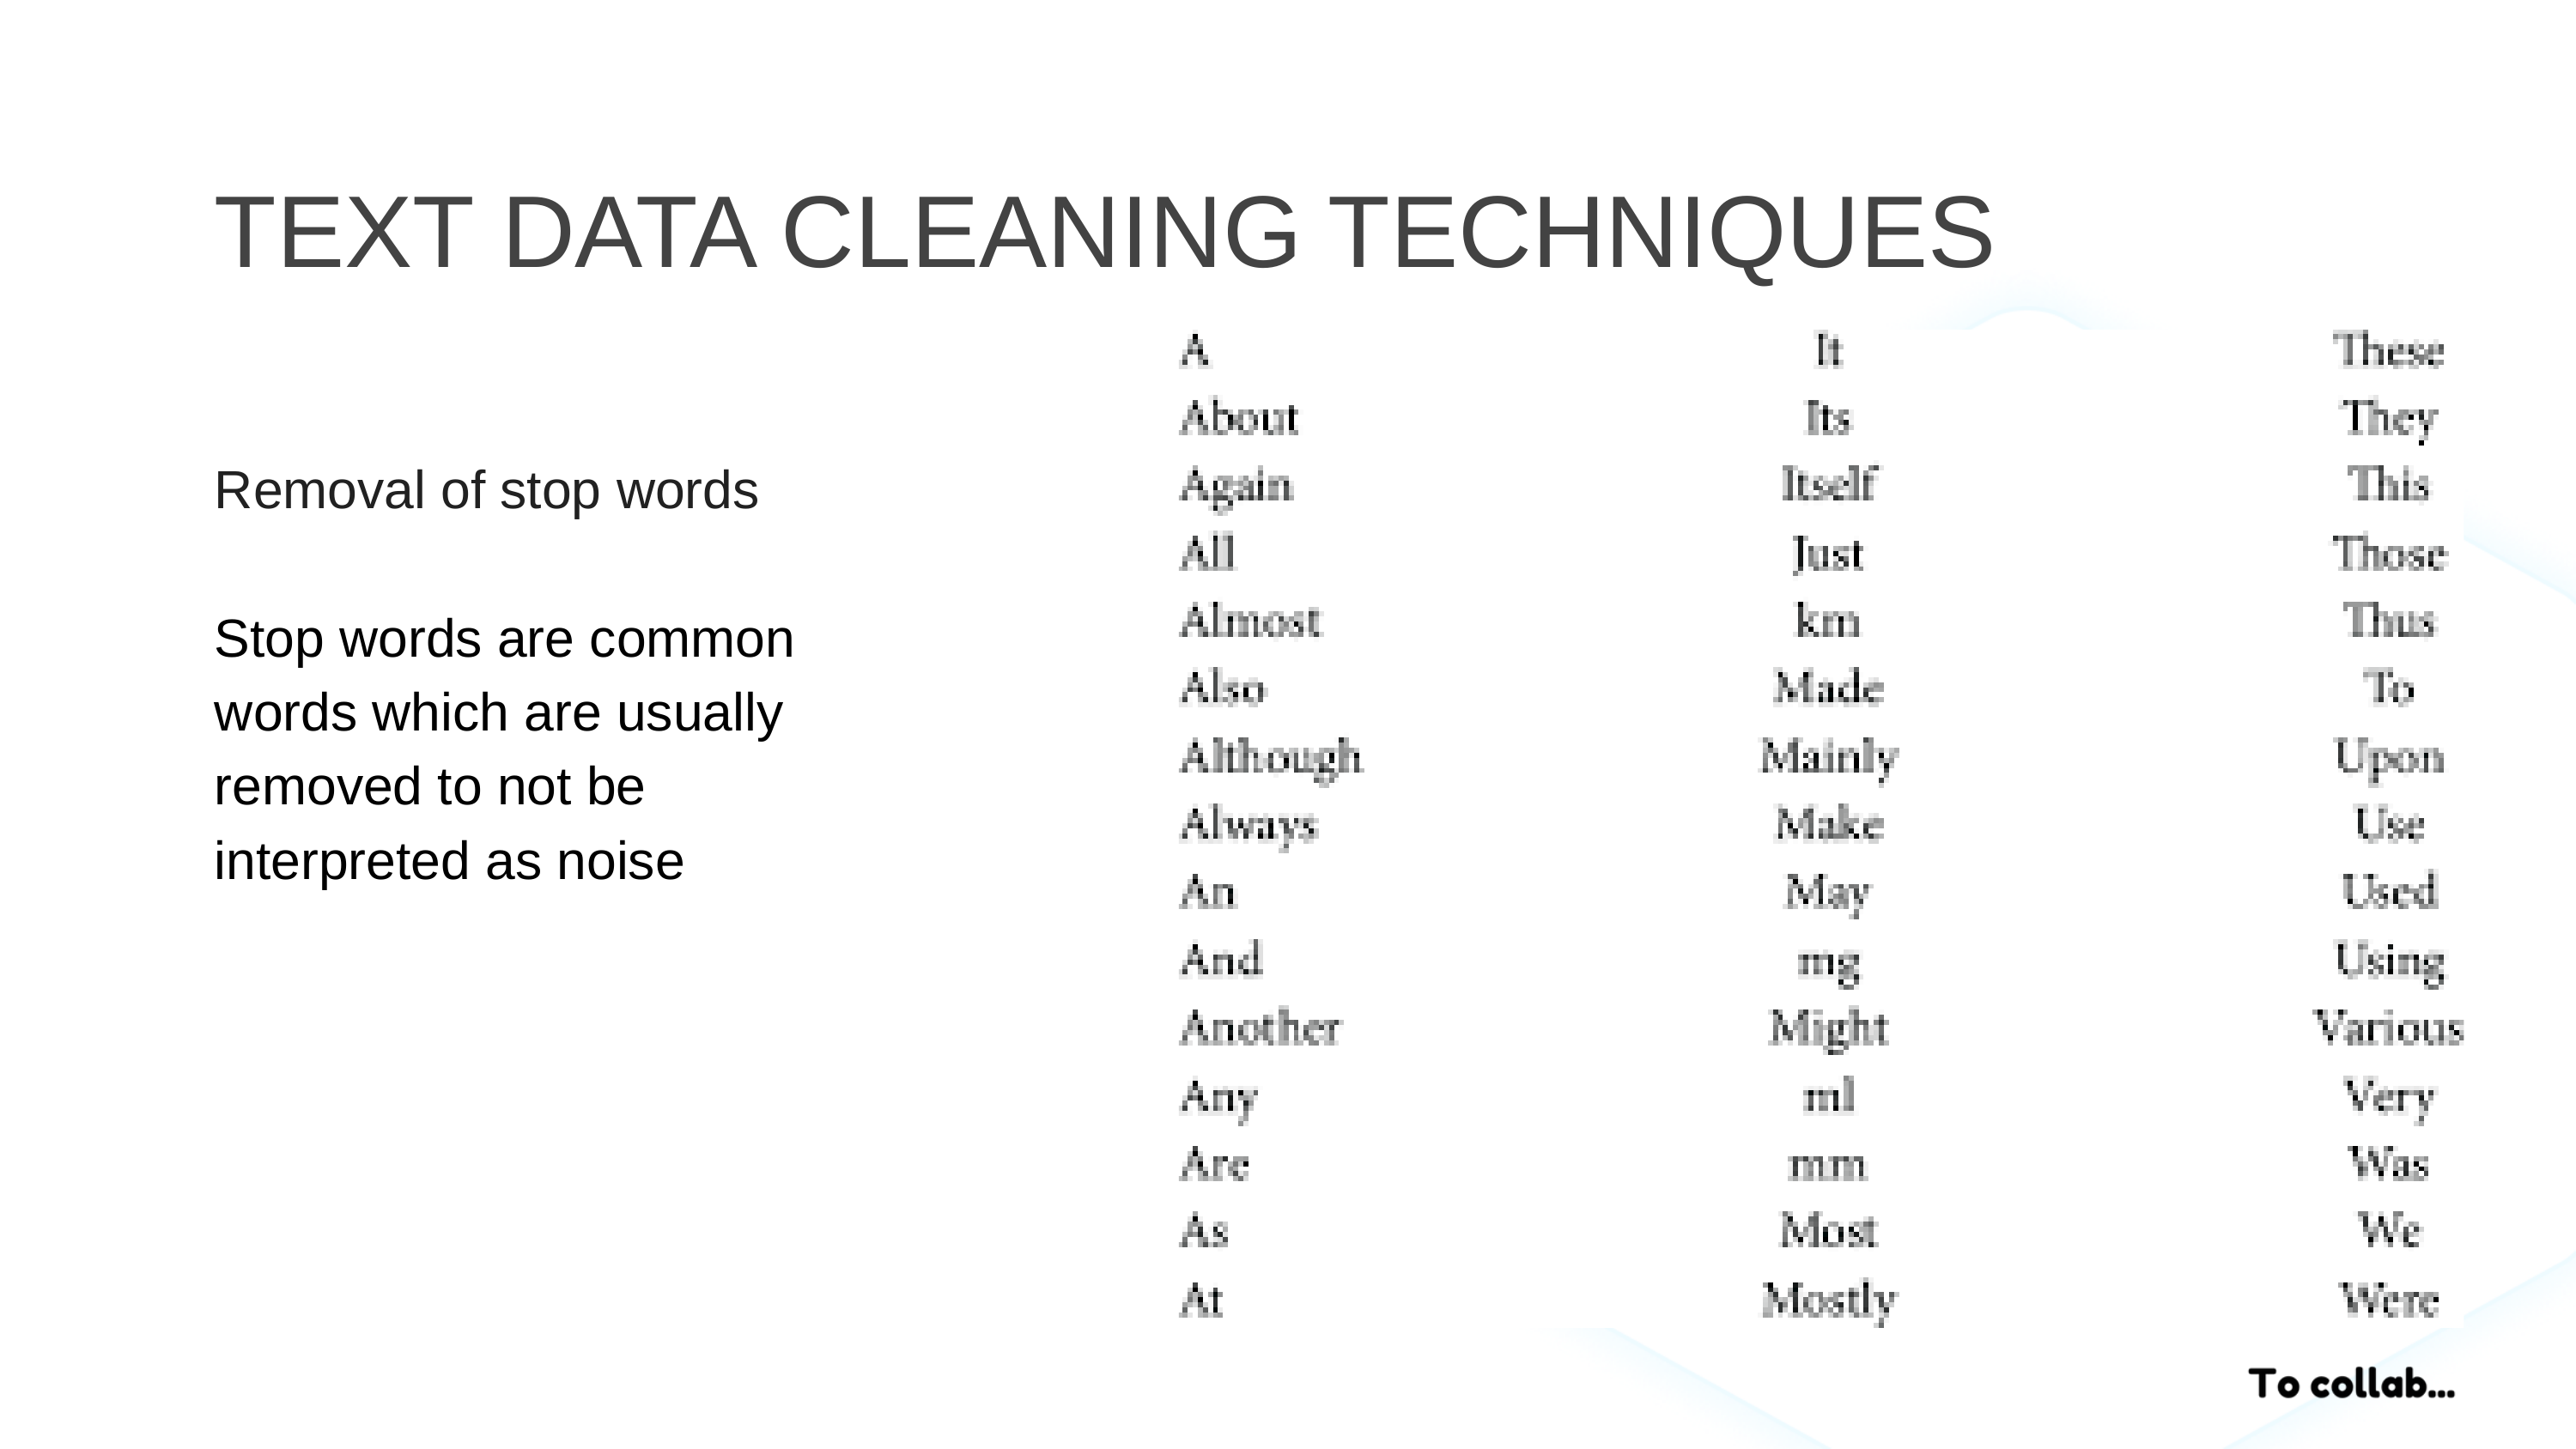

TEXT DATA CLEANING TECHNIQUES

Removal of stop words

Stop words are common words which are usually removed to not be interpreted as noise